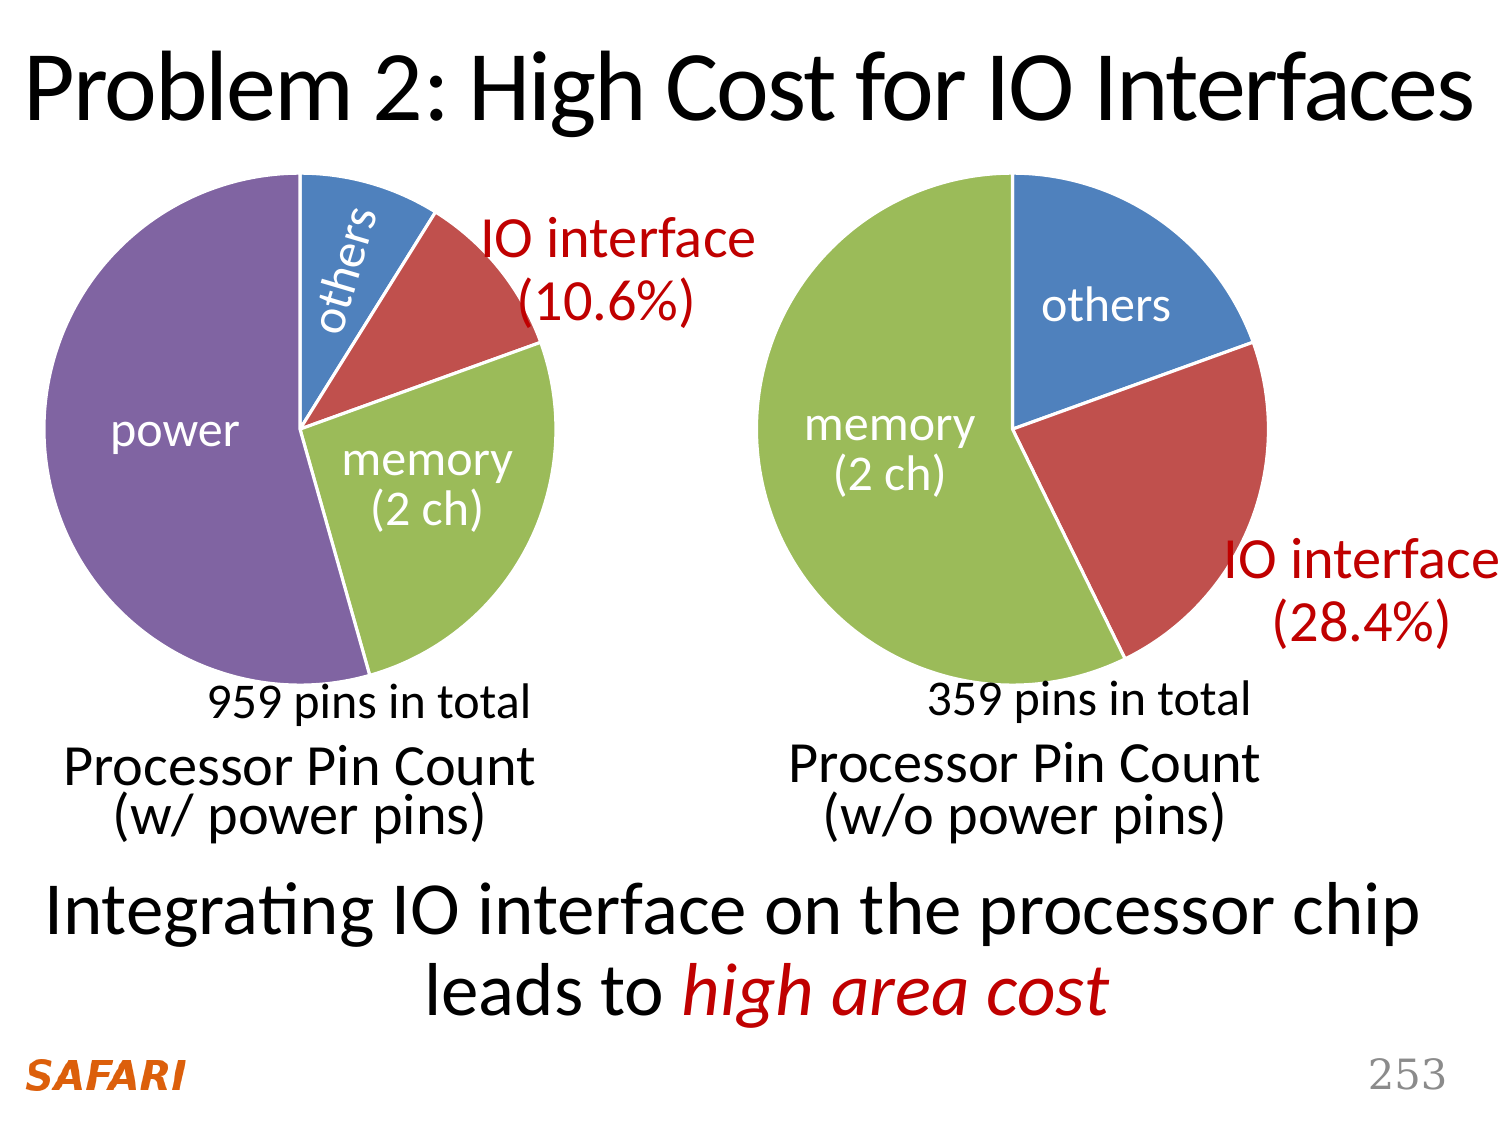

Problem 2: High Cost for IO Interfaces

### Chart

| Category | Pin Count |
|---|---|
| Others | 98.0 |
| IO Interface | 117.0 |
| Memory Channel | 288.0 |
| Power | 600.0 |

### Chart

| Category | Pin Count |
|---|---|
| Others | 98.0 |
| IO Interface | 117.0 |
| Memory Channel | 288.0 |
IO interface
others
(10.6%)
others
memory
power
memory
(2 ch)
(2 ch)
IO interface
(28.4%)
359 pins in total
959 pins in total
Processor Pin Count
Processor Pin Count
(w/ power pins)
(w/o power pins)
Integrating IO interface on the processor chip     leads to high area cost